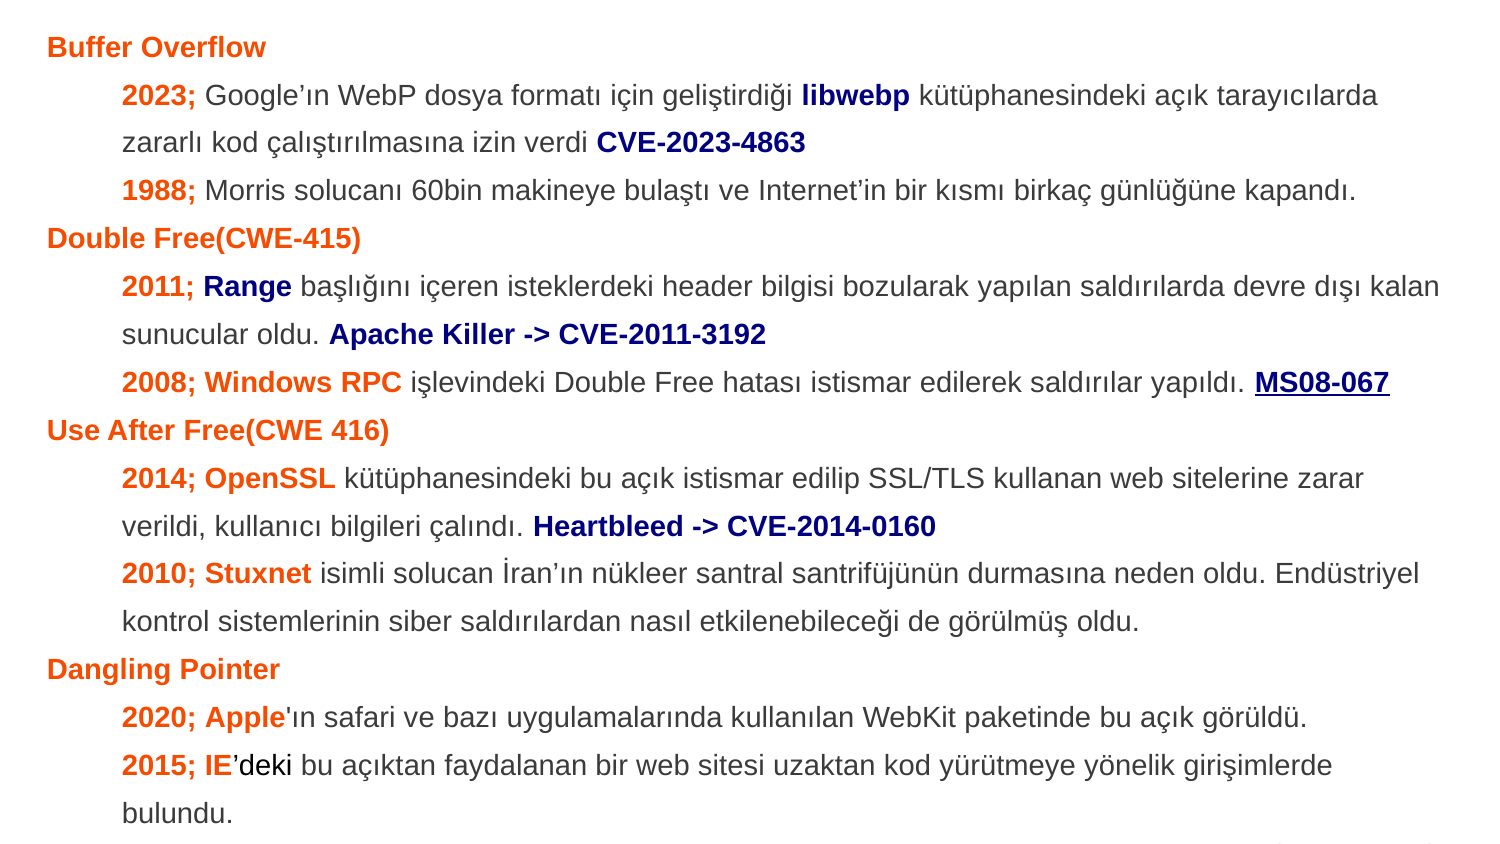

Buffer Overflow
2023; Google’ın WebP dosya formatı için geliştirdiği libwebp kütüphanesindeki açık tarayıcılarda zararlı kod çalıştırılmasına izin verdi CVE-2023-4863
1988; Morris solucanı 60bin makineye bulaştı ve Internet’in bir kısmı birkaç günlüğüne kapandı.
Double Free(CWE-415)
2011; Range başlığını içeren isteklerdeki header bilgisi bozularak yapılan saldırılarda devre dışı kalan sunucular oldu. Apache Killer -> CVE-2011-3192
2008; Windows RPC işlevindeki Double Free hatası istismar edilerek saldırılar yapıldı. MS08-067
Use After Free(CWE 416)
2014; OpenSSL kütüphanesindeki bu açık istismar edilip SSL/TLS kullanan web sitelerine zarar verildi, kullanıcı bilgileri çalındı. Heartbleed -> CVE-2014-0160
2010; Stuxnet isimli solucan İran’ın nükleer santral santrifüjünün durmasına neden oldu. Endüstriyel kontrol sistemlerinin siber saldırılardan nasıl etkilenebileceği de görülmüş oldu.
Dangling Pointer
2020; Apple'ın safari ve bazı uygulamalarında kullanılan WebKit paketinde bu açık görüldü.
2015; IE’deki bu açıktan faydalanan bir web sitesi uzaktan kod yürütmeye yönelik girişimlerde bulundu.
CWE = Common Weakness Enumeration